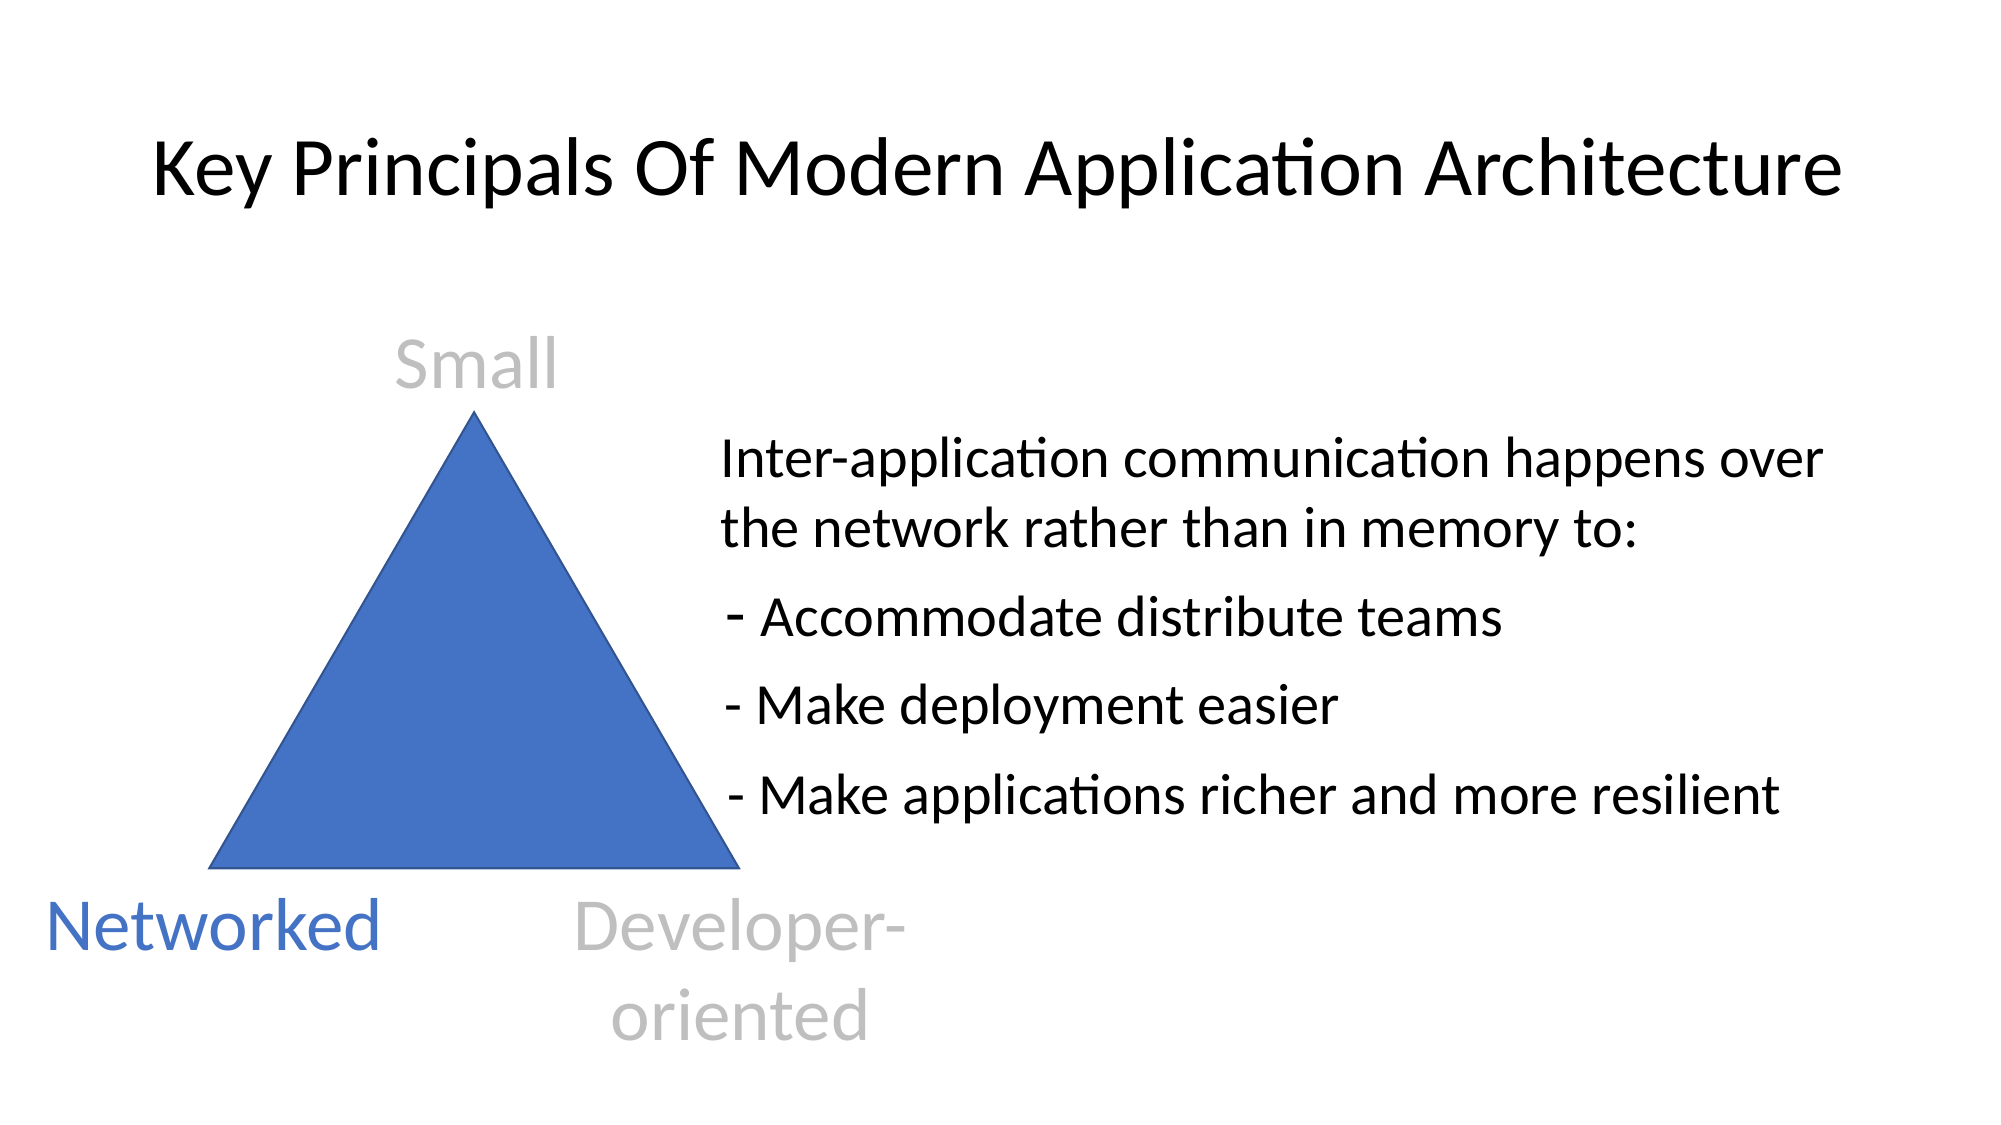

# Key Principals Of Modern Application Architecture
Small

Networked
Developer-oriented
Inter-application communication happens over the network rather than in memory to:
- Accommodate distribute teams
- Make deployment easier
- Make applications richer and more resilient